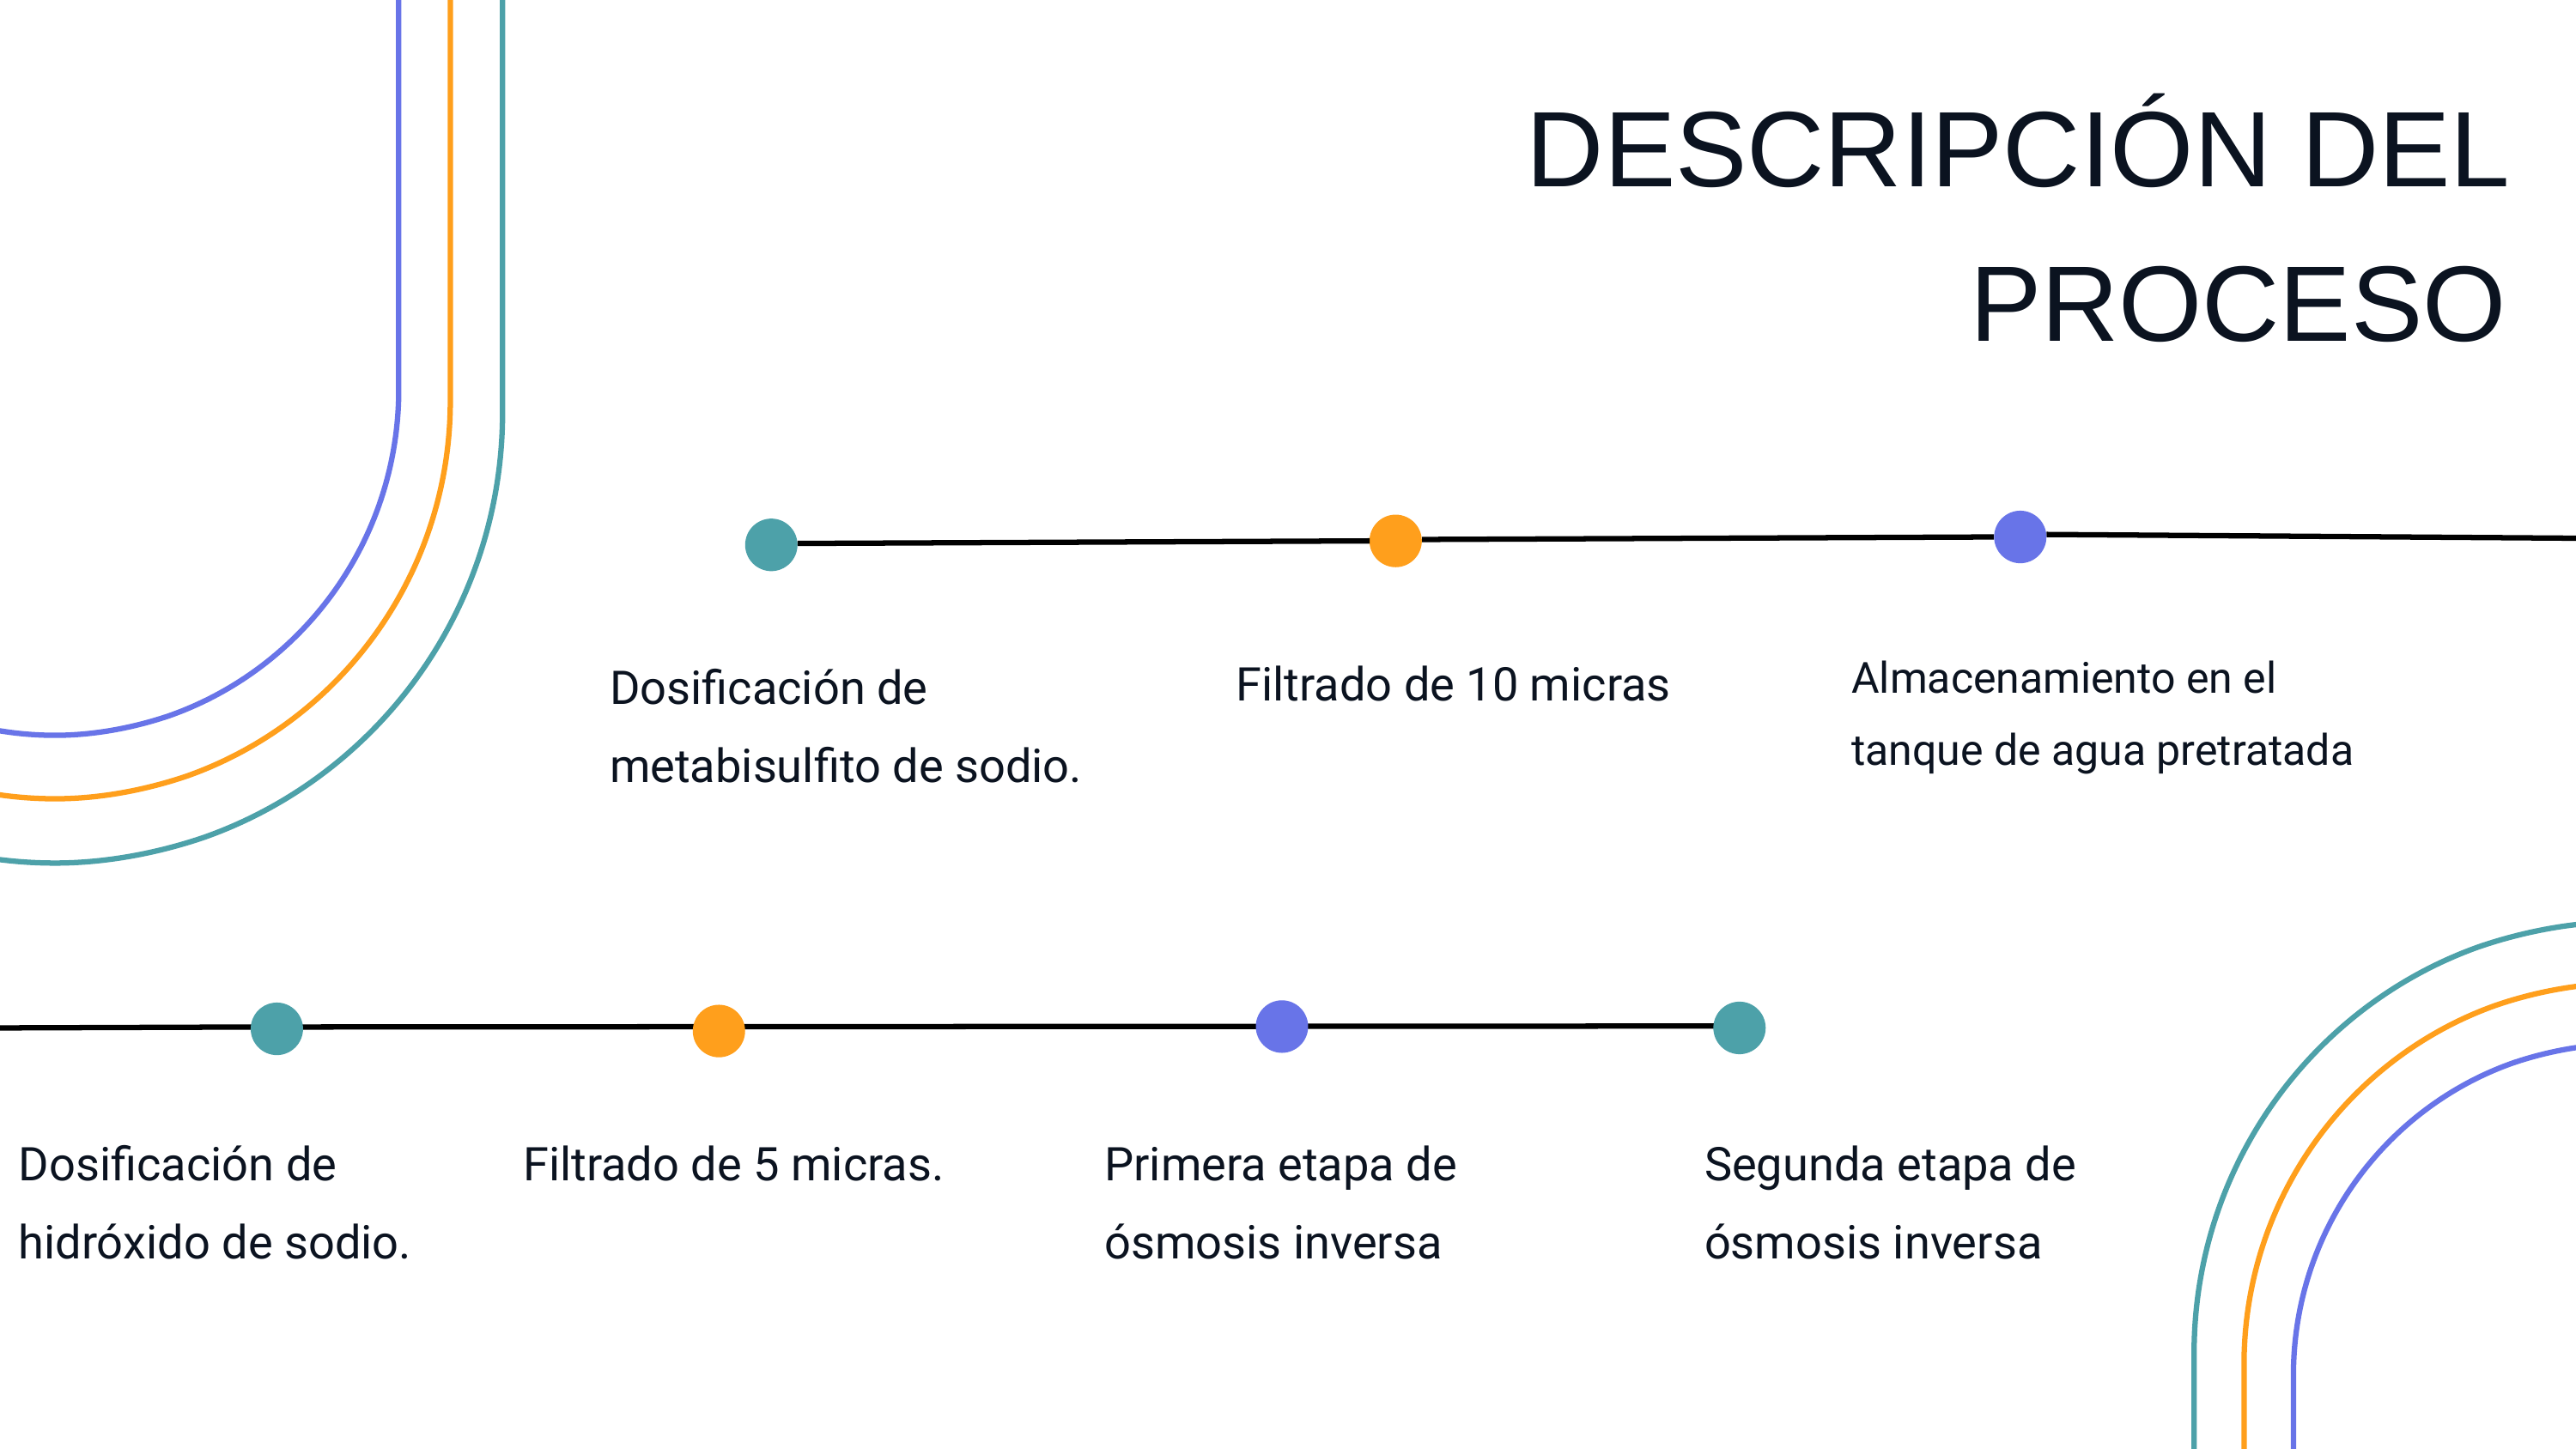

DESCRIPCIÓN DEL PROCESO

Almacenamiento en el tanque de agua pretratada
Filtrado de 10 micras
Dosificación de metabisulfito de sodio.

Primera etapa de    ósmosis inversa
Dosificación de hidróxido de sodio.
Filtrado de 5 micras.
Segunda etapa de ósmosis inversa